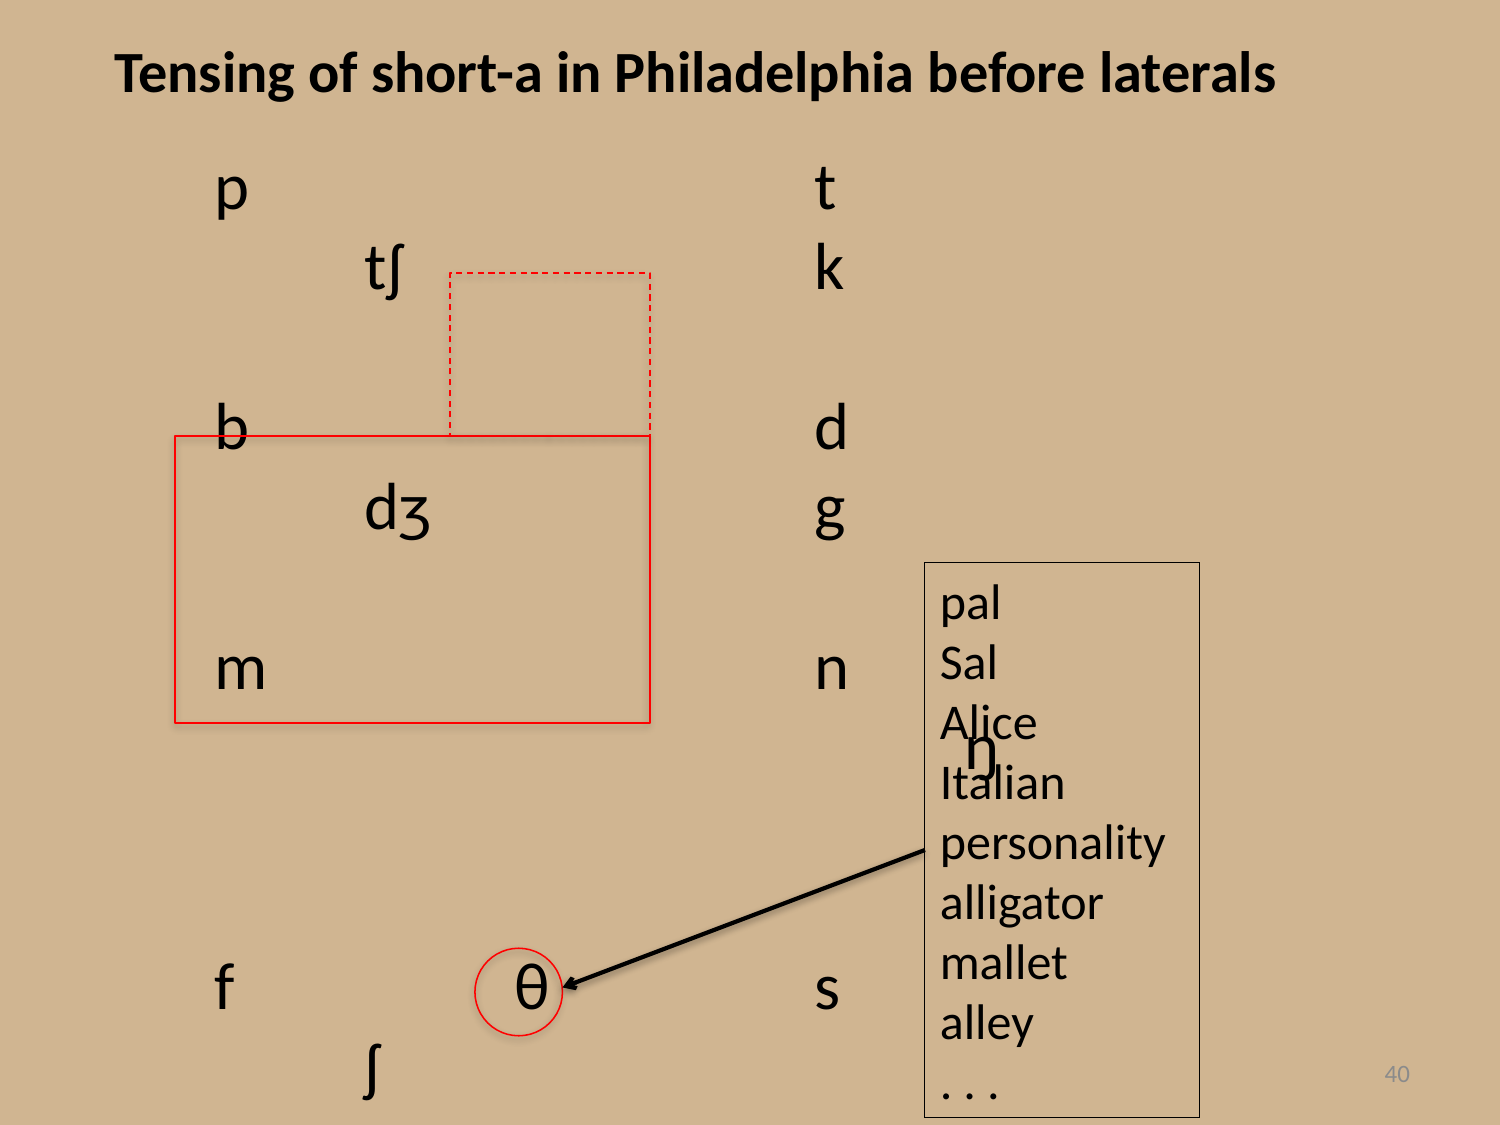

Tensing of short-a in Philadelphia before laterals
p				t			tʃ			k

b				d			dʒ			g

m				n							ŋ
f		θ		s			ʃ

v		ð		z			ʒ

				 l			 r

pal
Sal
Alice
Italian
personality
alligator
mallet
alley
. . .

40